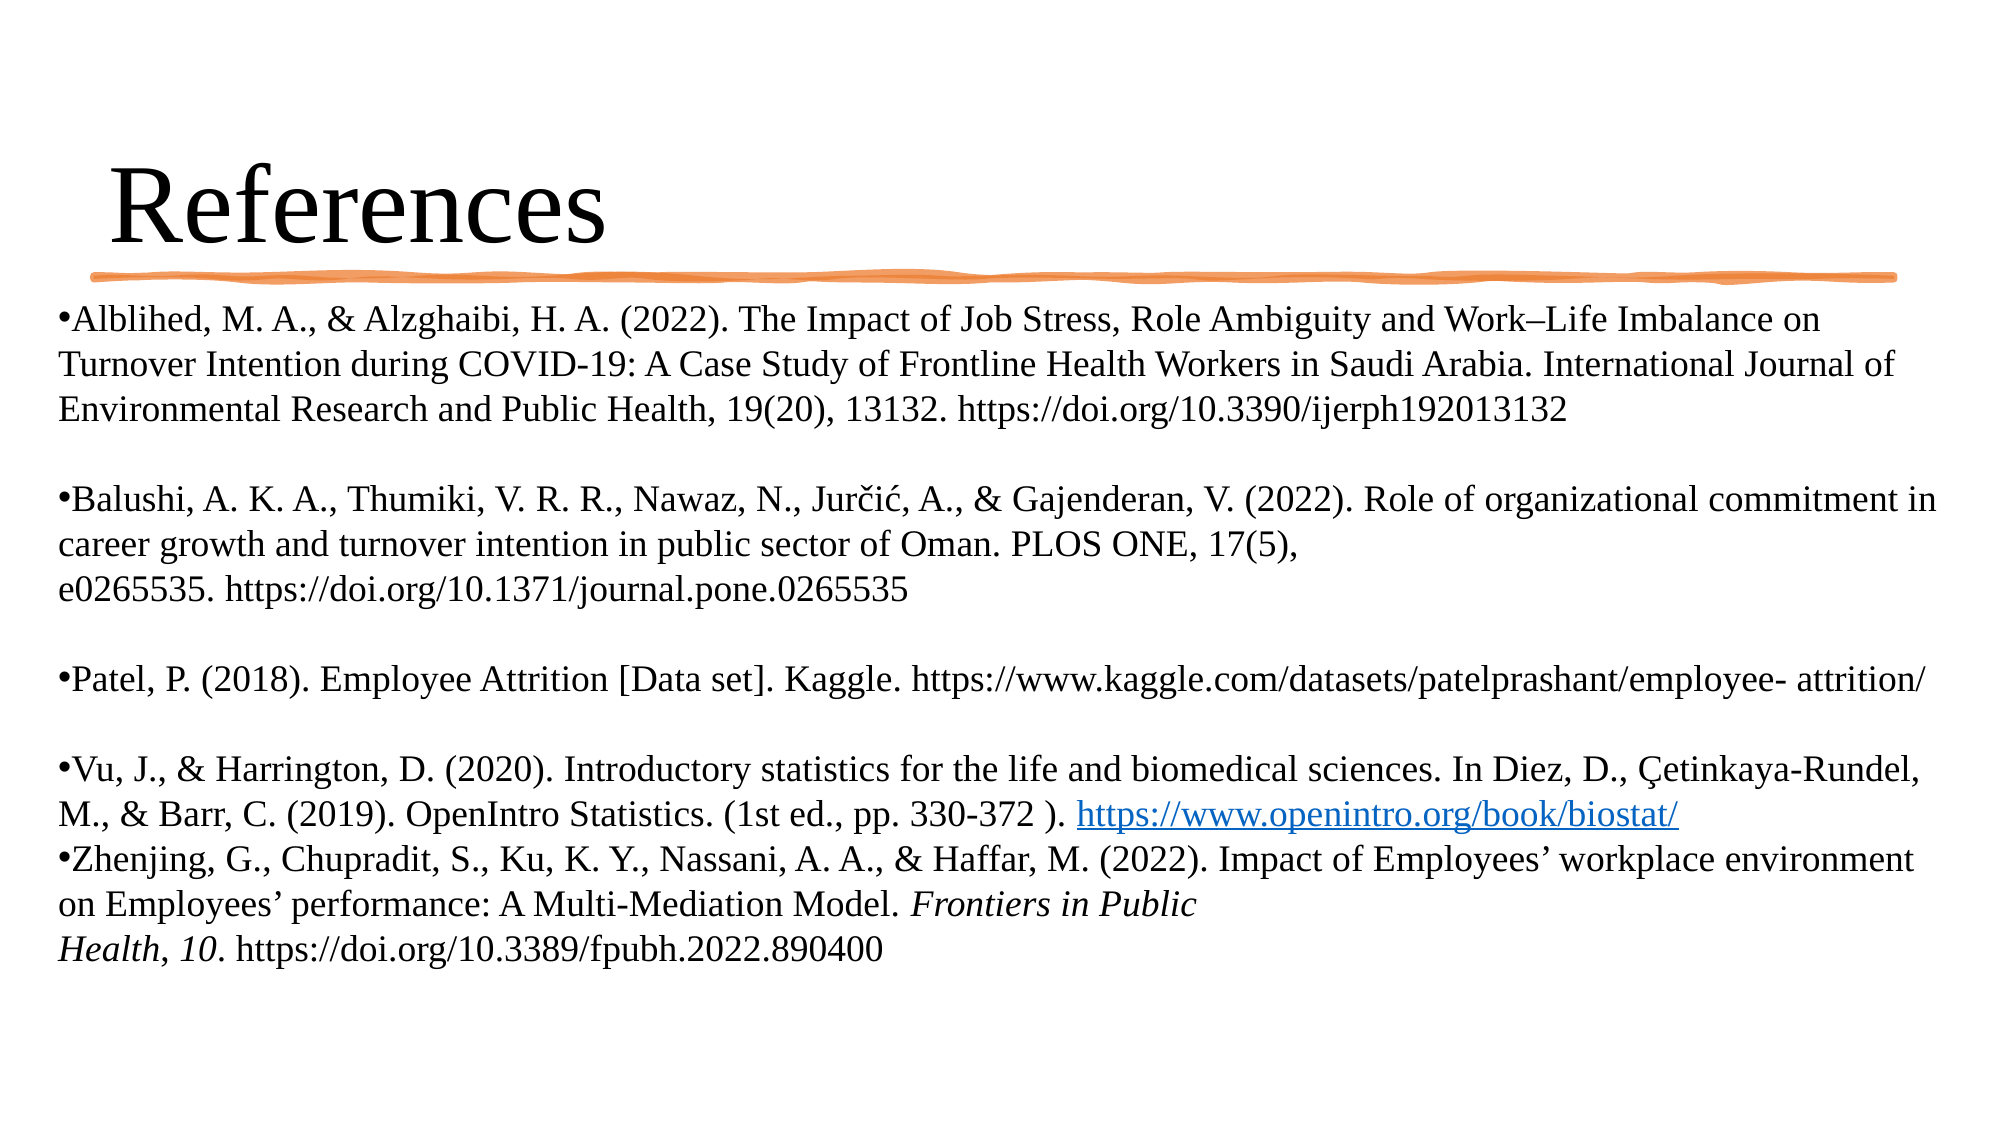

# References

Alblihed, M. A., & Alzghaibi, H. A. (2022). The Impact of Job Stress, Role Ambiguity and Work–Life Imbalance on Turnover Intention during COVID-19: A Case Study of Frontline Health Workers in Saudi Arabia. International Journal of Environmental Research and Public Health, 19(20), 13132. https://doi.org/10.3390/ijerph192013132

Balushi, A. K. A., Thumiki, V. R. R., Nawaz, N., Jurčić, A., & Gajenderan, V. (2022). Role of organizational commitment in career growth and turnover intention in public sector of Oman. PLOS ONE, 17(5), e0265535. https://doi.org/10.1371/journal.pone.0265535

Patel, P. (2018). Employee Attrition [Data set]. Kaggle. https://www.kaggle.com/datasets/patelprashant/employee- attrition/

Vu, J., & Harrington, D. (2020). Introductory statistics for the life and biomedical sciences. In Diez, D., Çetinkaya-Rundel, M., & Barr, C. (2019). OpenIntro Statistics. (1st ed., pp. 330-372 ). https://www.openintro.org/book/biostat/
Zhenjing, G., Chupradit, S., Ku, K. Y., Nassani, A. A., & Haffar, M. (2022). Impact of Employees’ workplace environment on Employees’ performance: A Multi-Mediation Model. Frontiers in Public Health, 10. https://doi.org/10.3389/fpubh.2022.890400